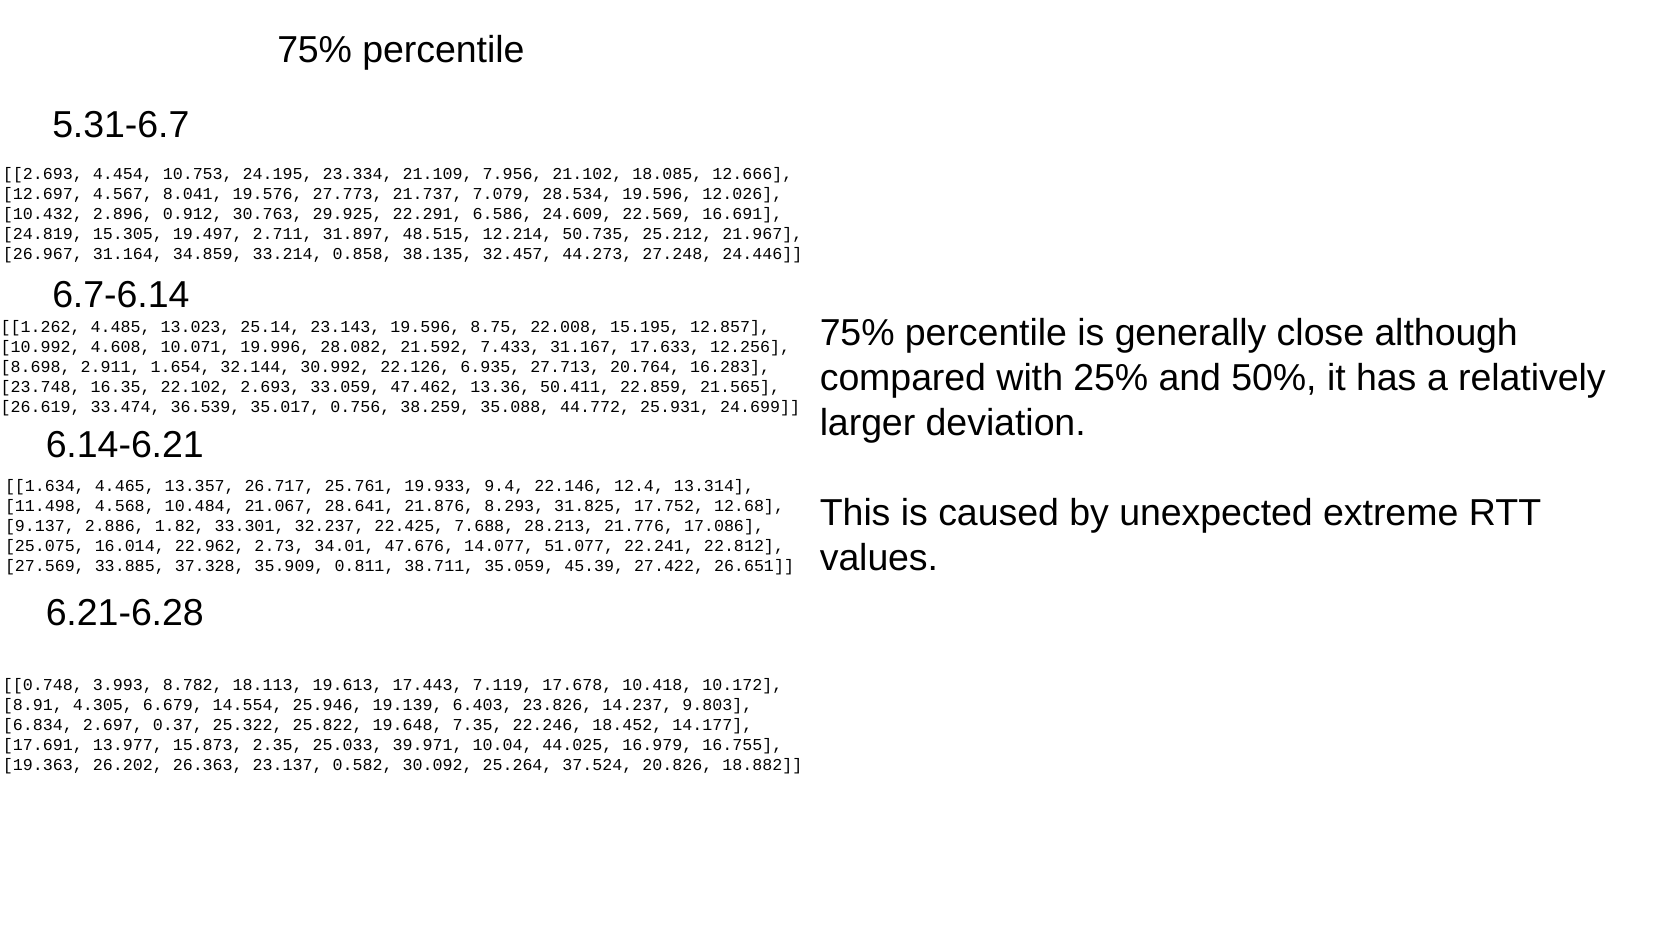

75% percentile
5.31-6.7
[[2.693, 4.454, 10.753, 24.195, 23.334, 21.109, 7.956, 21.102, 18.085, 12.666], [12.697, 4.567, 8.041, 19.576, 27.773, 21.737, 7.079, 28.534, 19.596, 12.026], [10.432, 2.896, 0.912, 30.763, 29.925, 22.291, 6.586, 24.609, 22.569, 16.691], [24.819, 15.305, 19.497, 2.711, 31.897, 48.515, 12.214, 50.735, 25.212, 21.967], [26.967, 31.164, 34.859, 33.214, 0.858, 38.135, 32.457, 44.273, 27.248, 24.446]]
6.7-6.14
75% percentile is generally close although
compared with 25% and 50%, it has a relatively
larger deviation.
This is caused by unexpected extreme RTT
values.
[[1.262, 4.485, 13.023, 25.14, 23.143, 19.596, 8.75, 22.008, 15.195, 12.857], [10.992, 4.608, 10.071, 19.996, 28.082, 21.592, 7.433, 31.167, 17.633, 12.256], [8.698, 2.911, 1.654, 32.144, 30.992, 22.126, 6.935, 27.713, 20.764, 16.283], [23.748, 16.35, 22.102, 2.693, 33.059, 47.462, 13.36, 50.411, 22.859, 21.565], [26.619, 33.474, 36.539, 35.017, 0.756, 38.259, 35.088, 44.772, 25.931, 24.699]]
6.14-6.21
[[1.634, 4.465, 13.357, 26.717, 25.761, 19.933, 9.4, 22.146, 12.4, 13.314], [11.498, 4.568, 10.484, 21.067, 28.641, 21.876, 8.293, 31.825, 17.752, 12.68], [9.137, 2.886, 1.82, 33.301, 32.237, 22.425, 7.688, 28.213, 21.776, 17.086], [25.075, 16.014, 22.962, 2.73, 34.01, 47.676, 14.077, 51.077, 22.241, 22.812], [27.569, 33.885, 37.328, 35.909, 0.811, 38.711, 35.059, 45.39, 27.422, 26.651]]
6.21-6.28
[[0.748, 3.993, 8.782, 18.113, 19.613, 17.443, 7.119, 17.678, 10.418, 10.172], [8.91, 4.305, 6.679, 14.554, 25.946, 19.139, 6.403, 23.826, 14.237, 9.803],
[6.834, 2.697, 0.37, 25.322, 25.822, 19.648, 7.35, 22.246, 18.452, 14.177], [17.691, 13.977, 15.873, 2.35, 25.033, 39.971, 10.04, 44.025, 16.979, 16.755], [19.363, 26.202, 26.363, 23.137, 0.582, 30.092, 25.264, 37.524, 20.826, 18.882]]